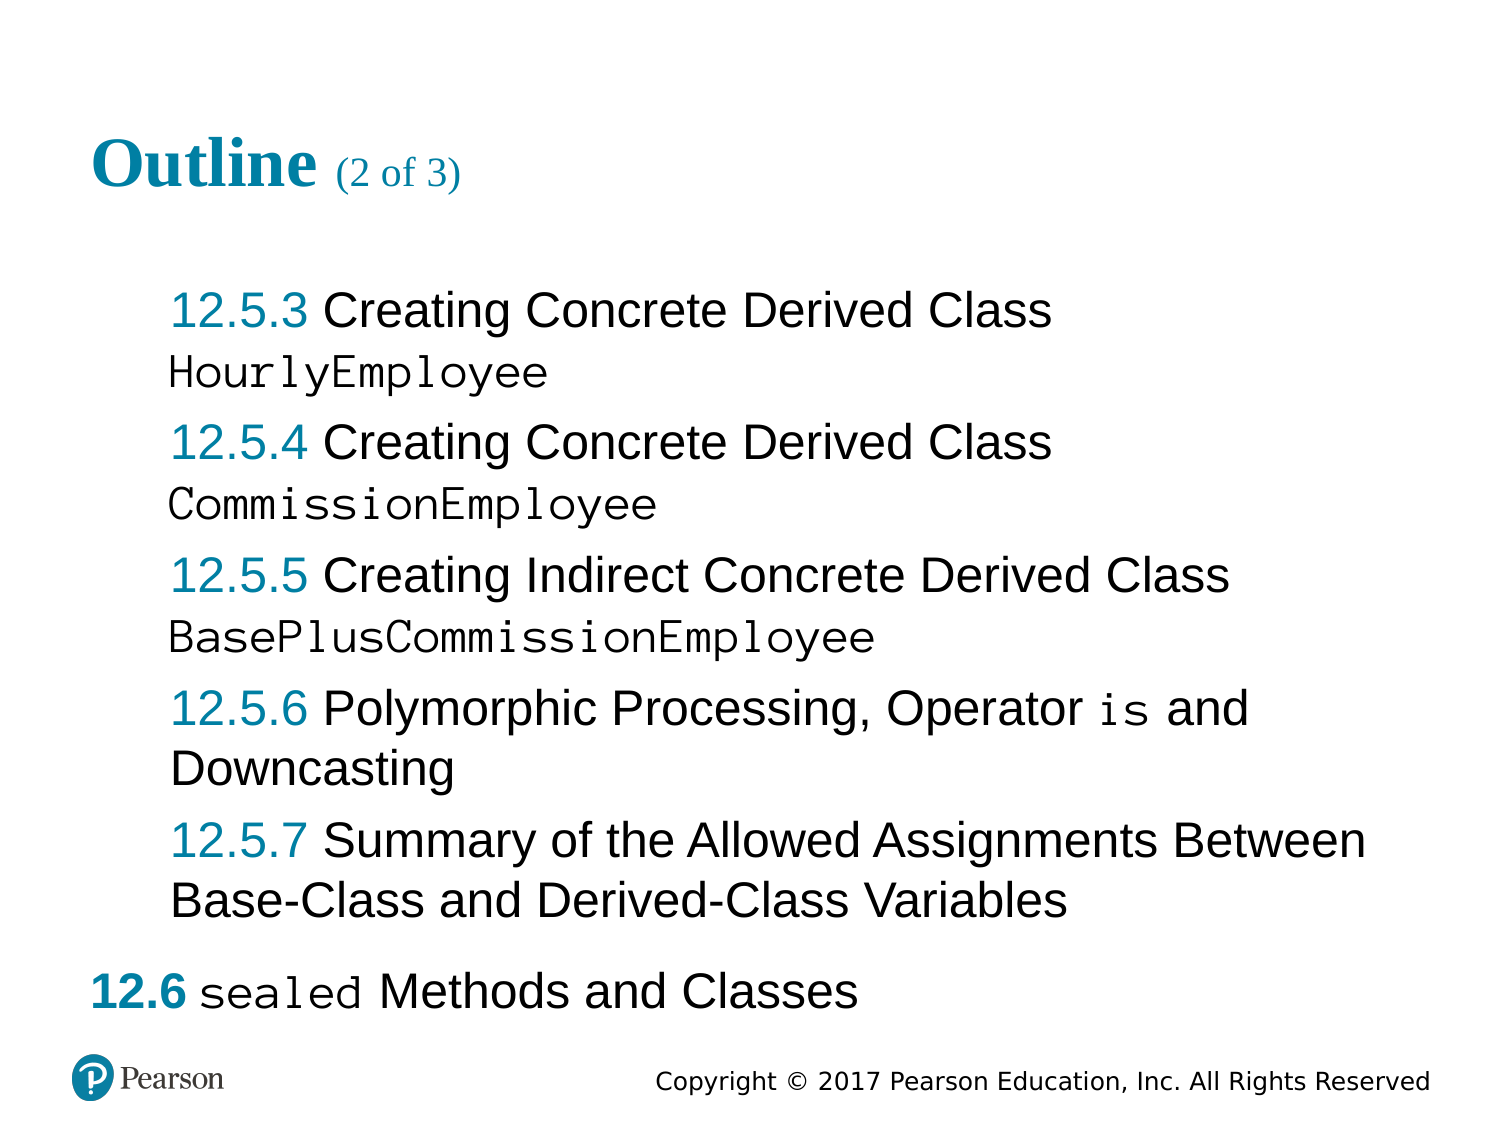

# Outline (2 of 3)
12.5.3 Creating Concrete Derived Class HourlyEmployee
12.5.4 Creating Concrete Derived Class CommissionEmployee
12.5.5 Creating Indirect Concrete Derived Class BasePlusCommissionEmployee
12.5.6 Polymorphic Processing, Operator is and Downcasting
12.5.7 Summary of the Allowed Assignments Between Base-Class and Derived-Class Variables
12.6 sealed Methods and Classes